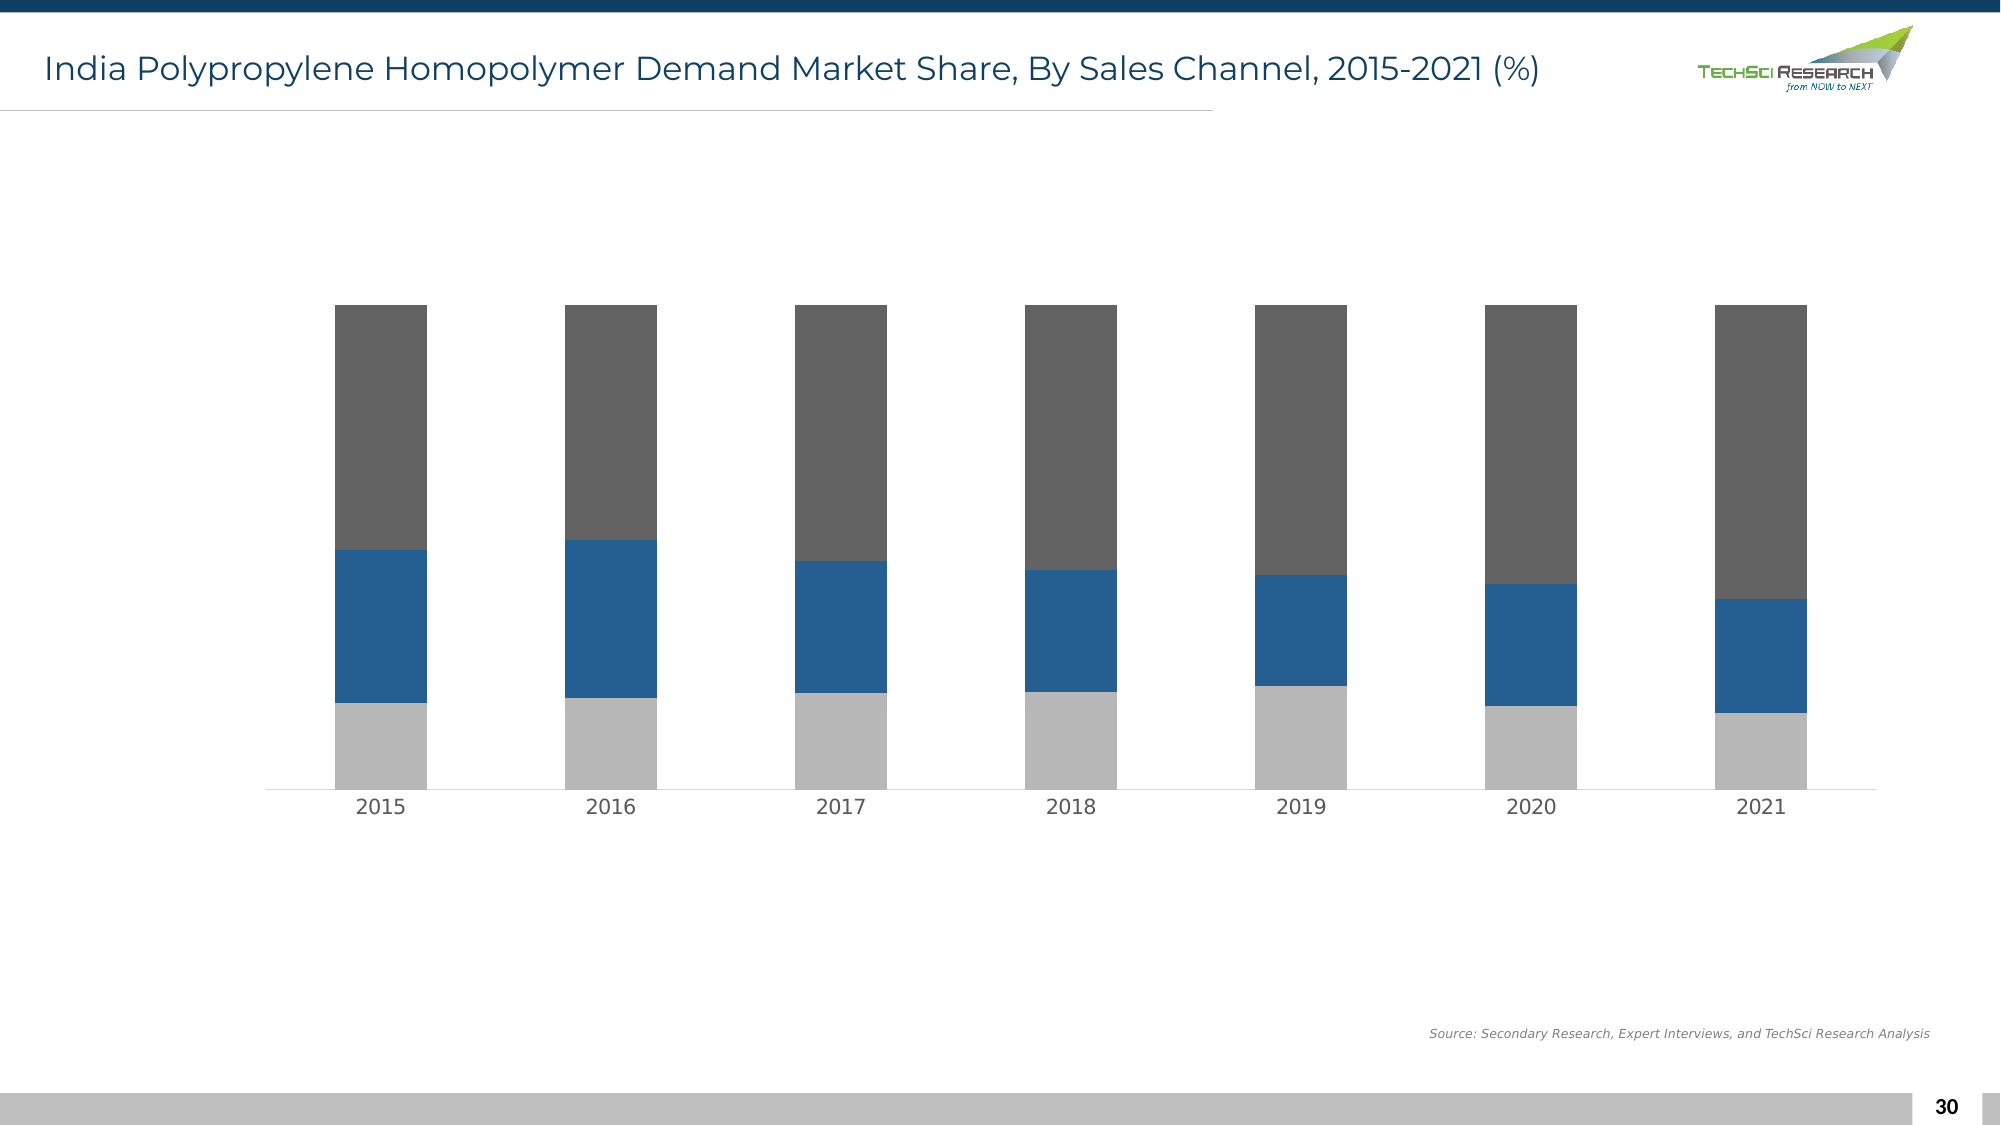

India Polypropylene Homopolymer Demand Market Share, By Sales Channel, 2015-2021 (%)

### Chart

| Category | Direct Company Sale | Direct Import | Distributors & Traders |
|---|---|---|---|
| 2015 | 0.1781 | 0.31479999999999997 | 0.5071 |
| 2016 | 0.1883 | 0.3255 | 0.48619999999999997 |
| 2017 | 0.1993 | 0.27259999999999995 | 0.5281 |
| 2018 | 0.2012 | 0.25160000000000005 | 0.5471999999999999 |
| 2019 | 0.2144 | 0.22849999999999993 | 0.5571 |
| 2020 | 0.1733 | 0.24949999999999994 | 0.5772 |
| 2021 | 0.1586 | 0.2343 | 0.6071 |
Source: Secondary Research, Expert Interviews, and TechSci Research Analysis